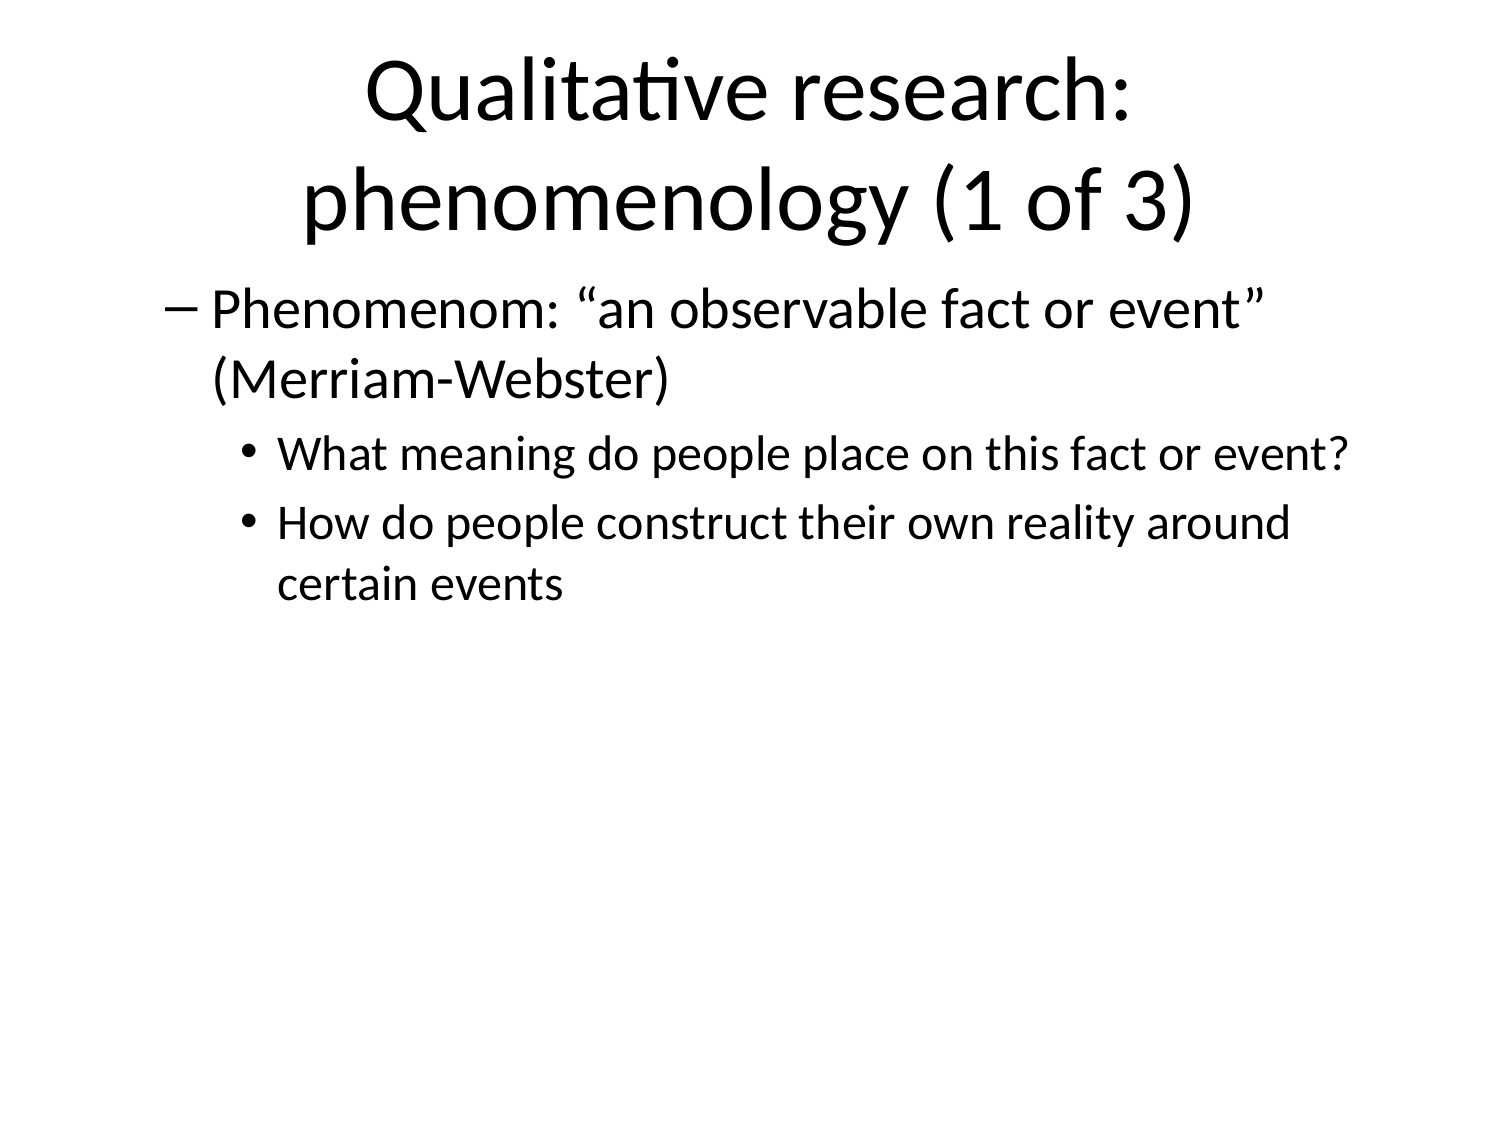

# Qualitative research: phenomenology (1 of 3)
Phenomenom: “an observable fact or event” (Merriam-Webster)
What meaning do people place on this fact or event?
How do people construct their own reality around certain events